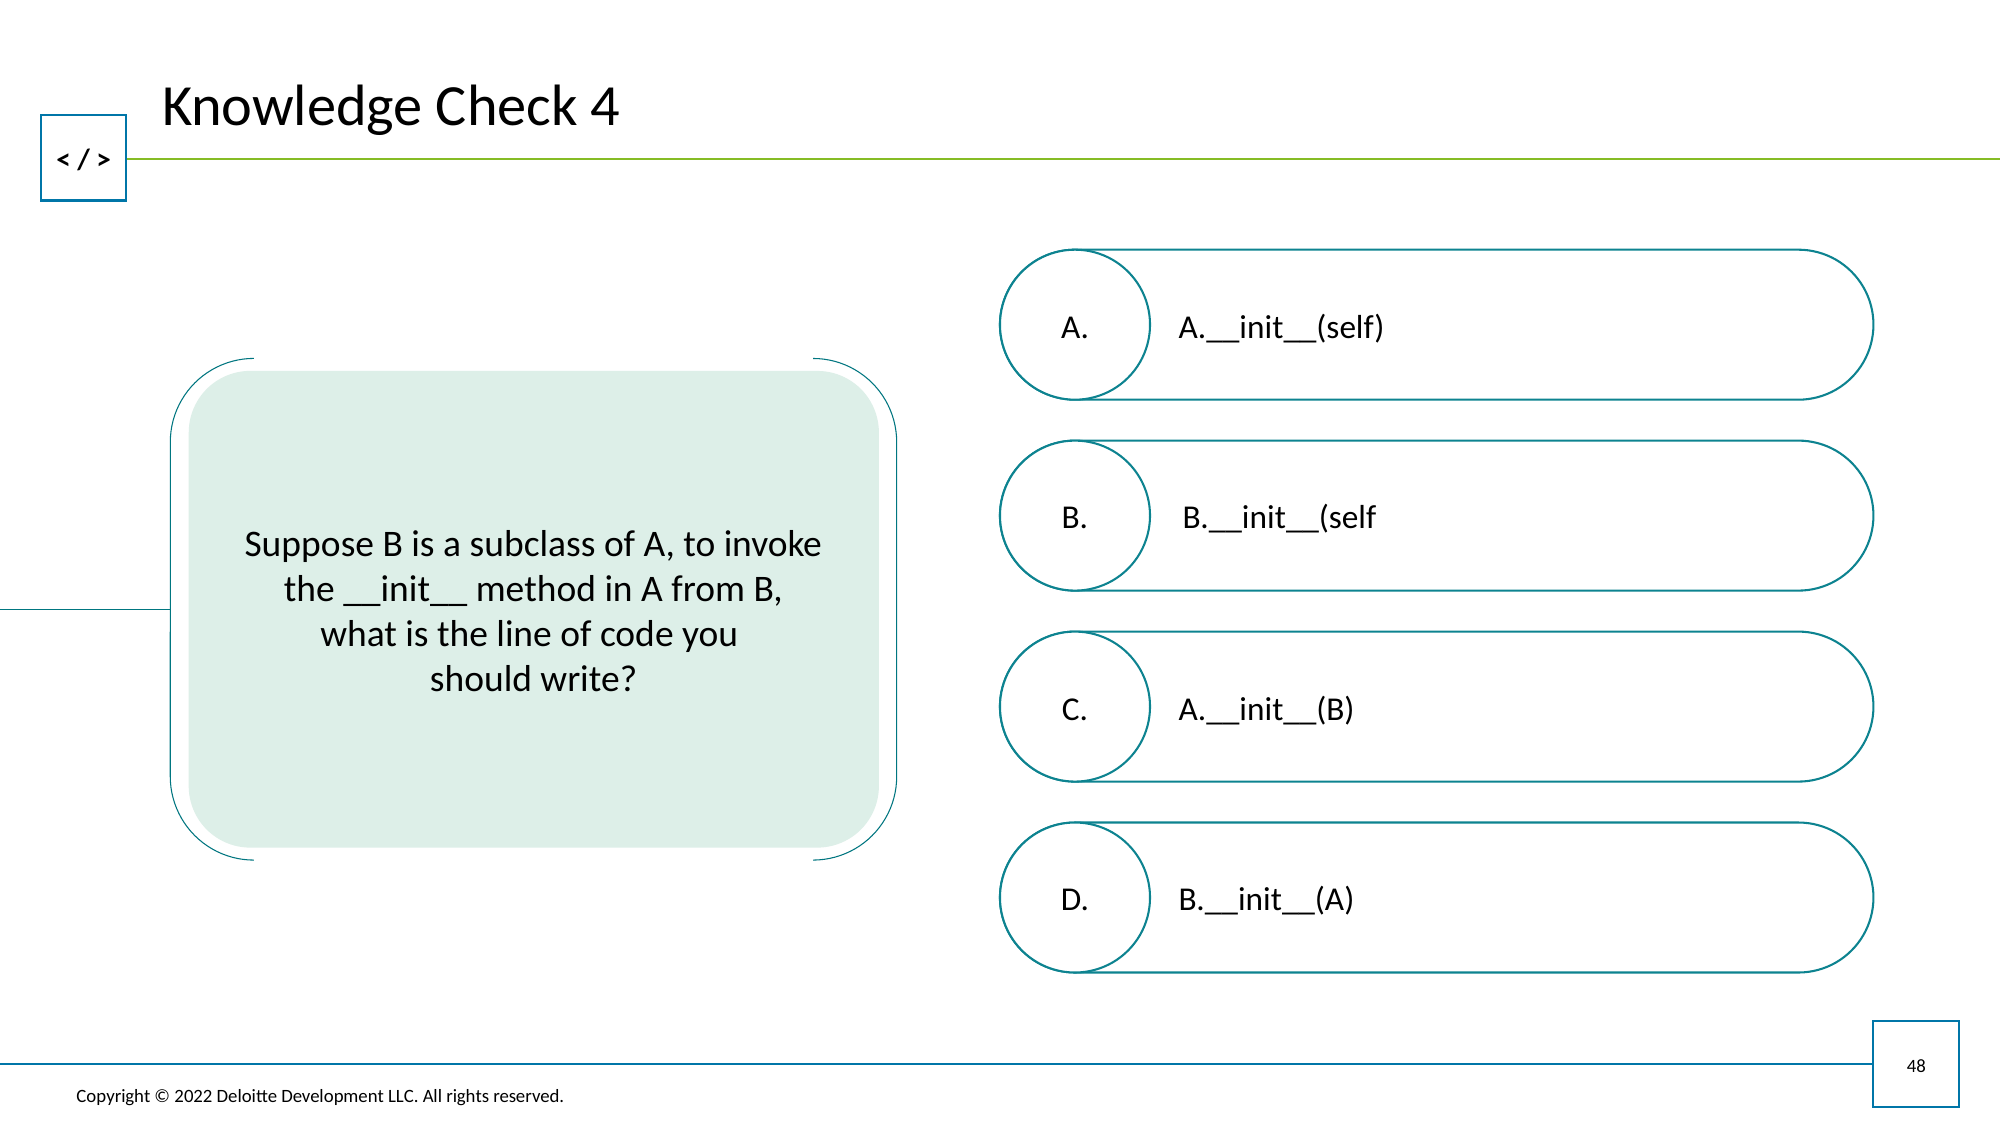

# Knowledge Check 4
A.__init__(self)
B.__init__(self
Suppose B is a subclass of A, to invoke the __init__ method in A from B, what is the line of code you
should write?
A.__init__(B)
B.__init__(A)
48